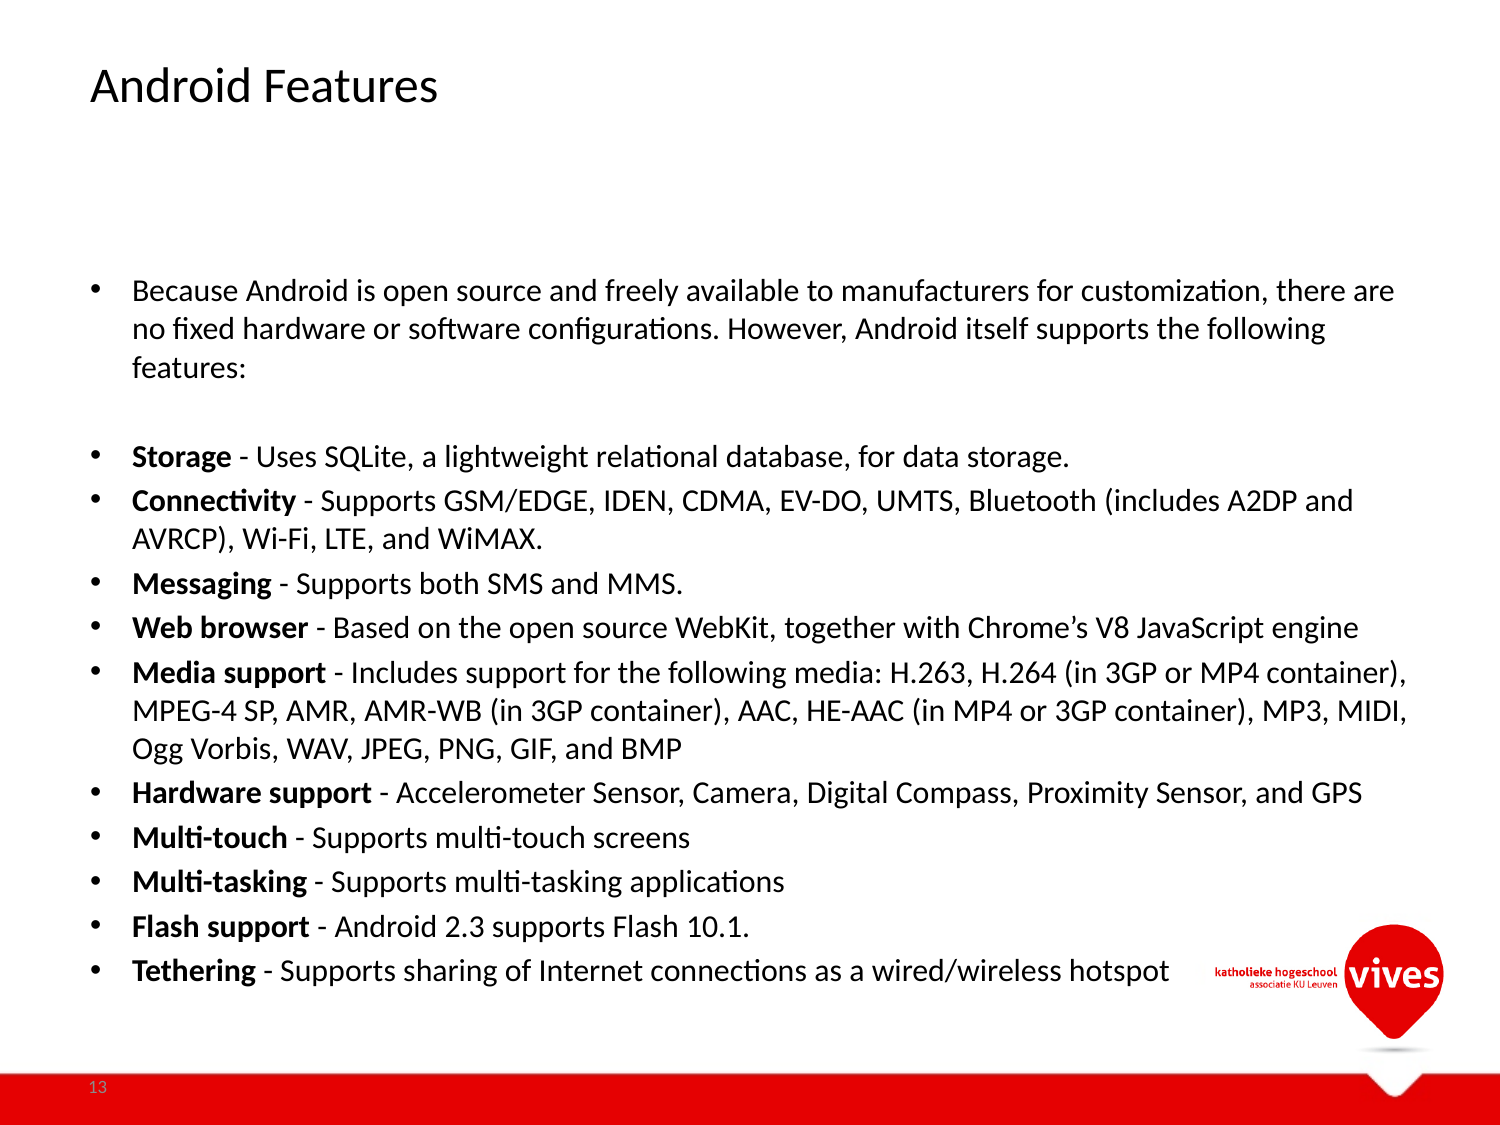

# Android Features
Because Android is open source and freely available to manufacturers for customization, there are no fixed hardware or software configurations. However, Android itself supports the following features:

Storage - Uses SQLite, a lightweight relational database, for data storage.
Connectivity - Supports GSM/EDGE, IDEN, CDMA, EV-DO, UMTS, Bluetooth (includes A2DP and AVRCP), Wi-Fi, LTE, and WiMAX.
Messaging - Supports both SMS and MMS.
Web browser - Based on the open source WebKit, together with Chrome’s V8 JavaScript engine
Media support - Includes support for the following media: H.263, H.264 (in 3GP or MP4 container), MPEG-4 SP, AMR, AMR-WB (in 3GP container), AAC, HE-AAC (in MP4 or 3GP container), MP3, MIDI, Ogg Vorbis, WAV, JPEG, PNG, GIF, and BMP
Hardware support - Accelerometer Sensor, Camera, Digital Compass, Proximity Sensor, and GPS
Multi-touch - Supports multi-touch screens
Multi-tasking - Supports multi-tasking applications
Flash support - Android 2.3 supports Flash 10.1.
Tethering - Supports sharing of Internet connections as a wired/wireless hotspot
13